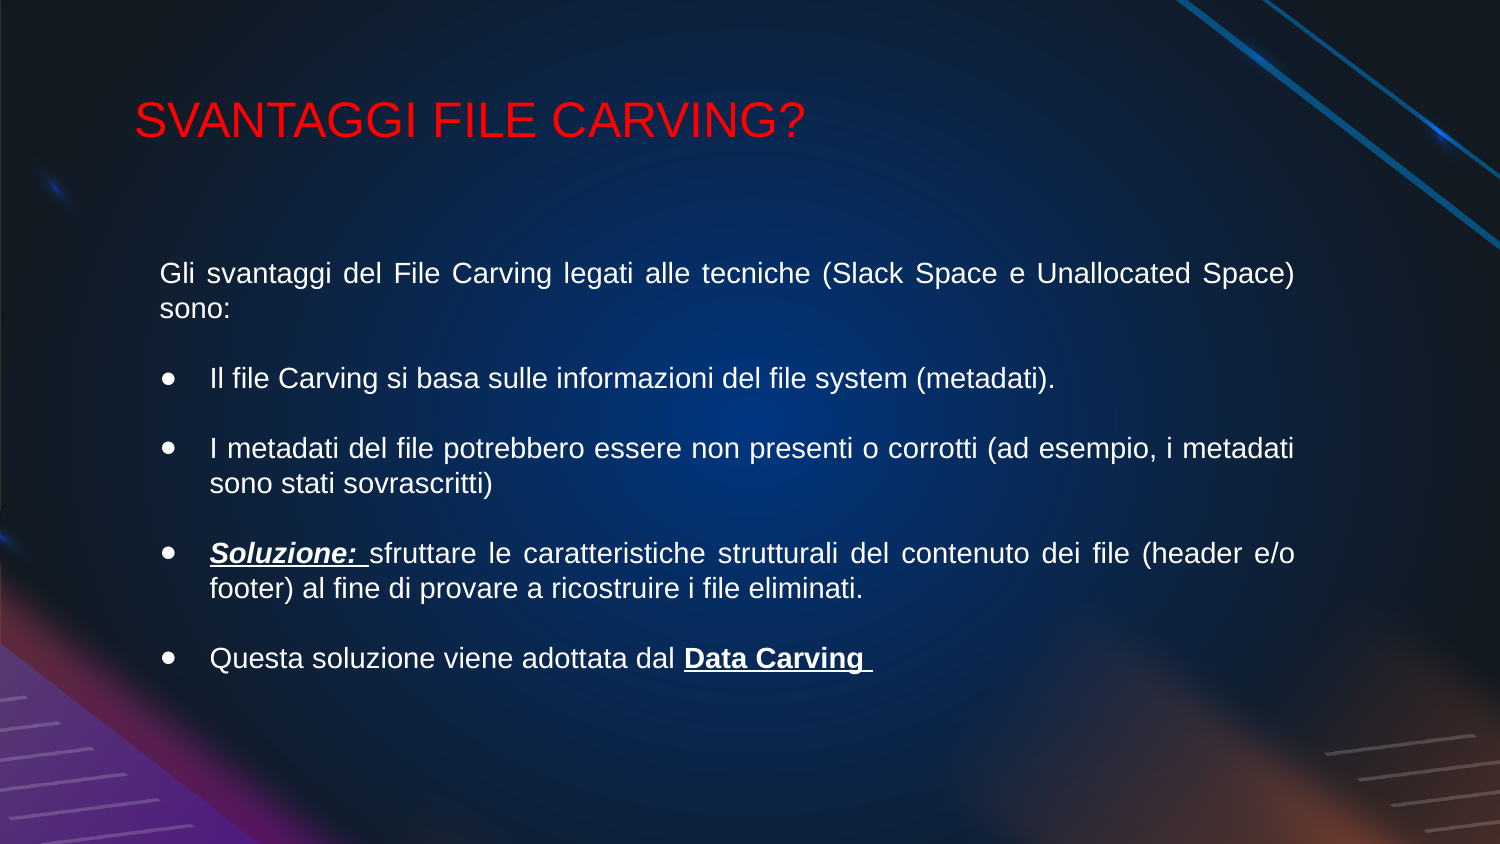

# SVANTAGGI FILE CARVING?

Gli svantaggi del File Carving legati alle tecniche (Slack Space e Unallocated Space) sono:

Il file Carving si basa sulle informazioni del file system (metadati).

I metadati del file potrebbero essere non presenti o corrotti (ad esempio, i metadati sono stati sovrascritti)

Soluzione: sfruttare le caratteristiche strutturali del contenuto dei file (header e/o footer) al fine di provare a ricostruire i file eliminati.

Questa soluzione viene adottata dal Data Carving